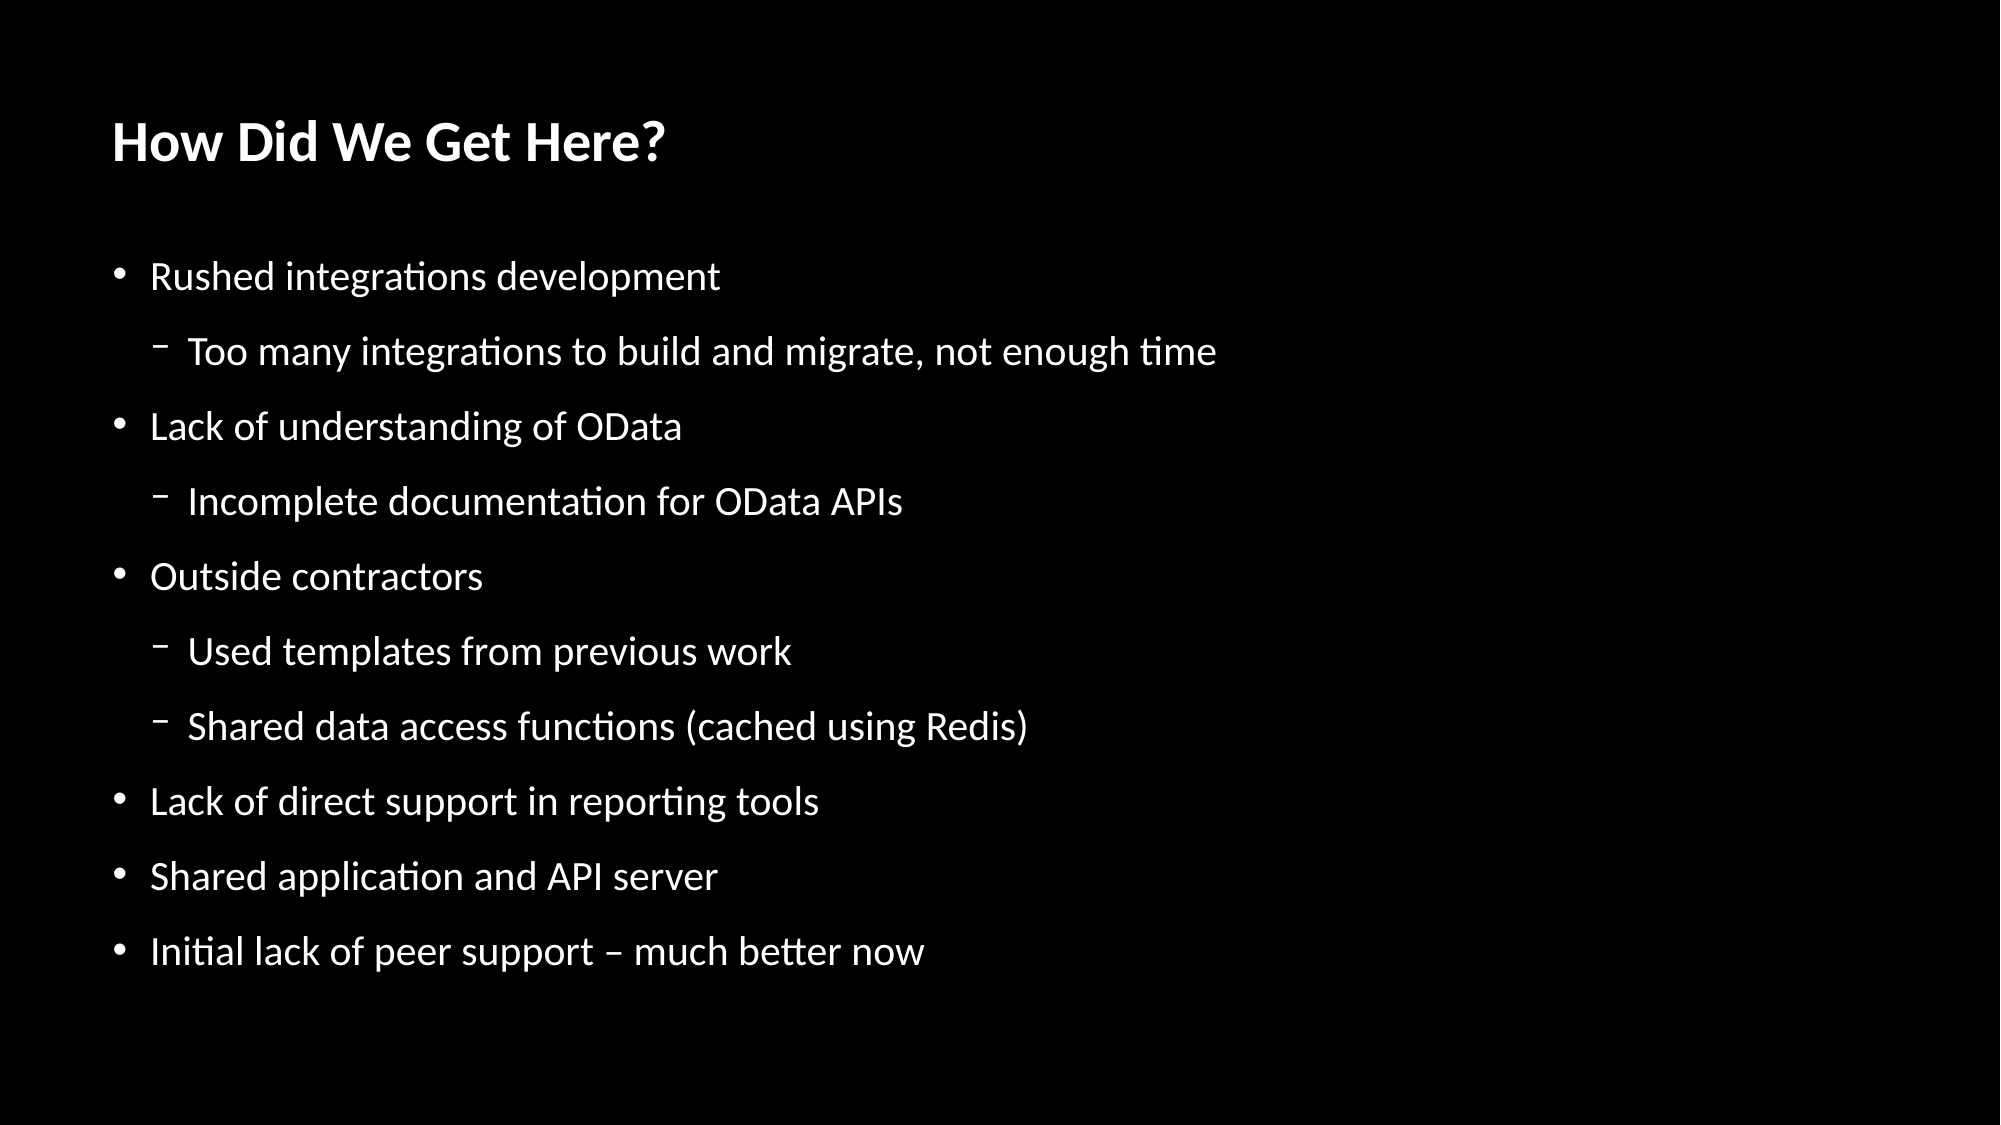

# How Did We Get Here?
Rushed integrations development
Too many integrations to build and migrate, not enough time
Lack of understanding of OData
Incomplete documentation for OData APIs
Outside contractors
Used templates from previous work
Shared data access functions (cached using Redis)
Lack of direct support in reporting tools
Shared application and API server
Initial lack of peer support – much better now